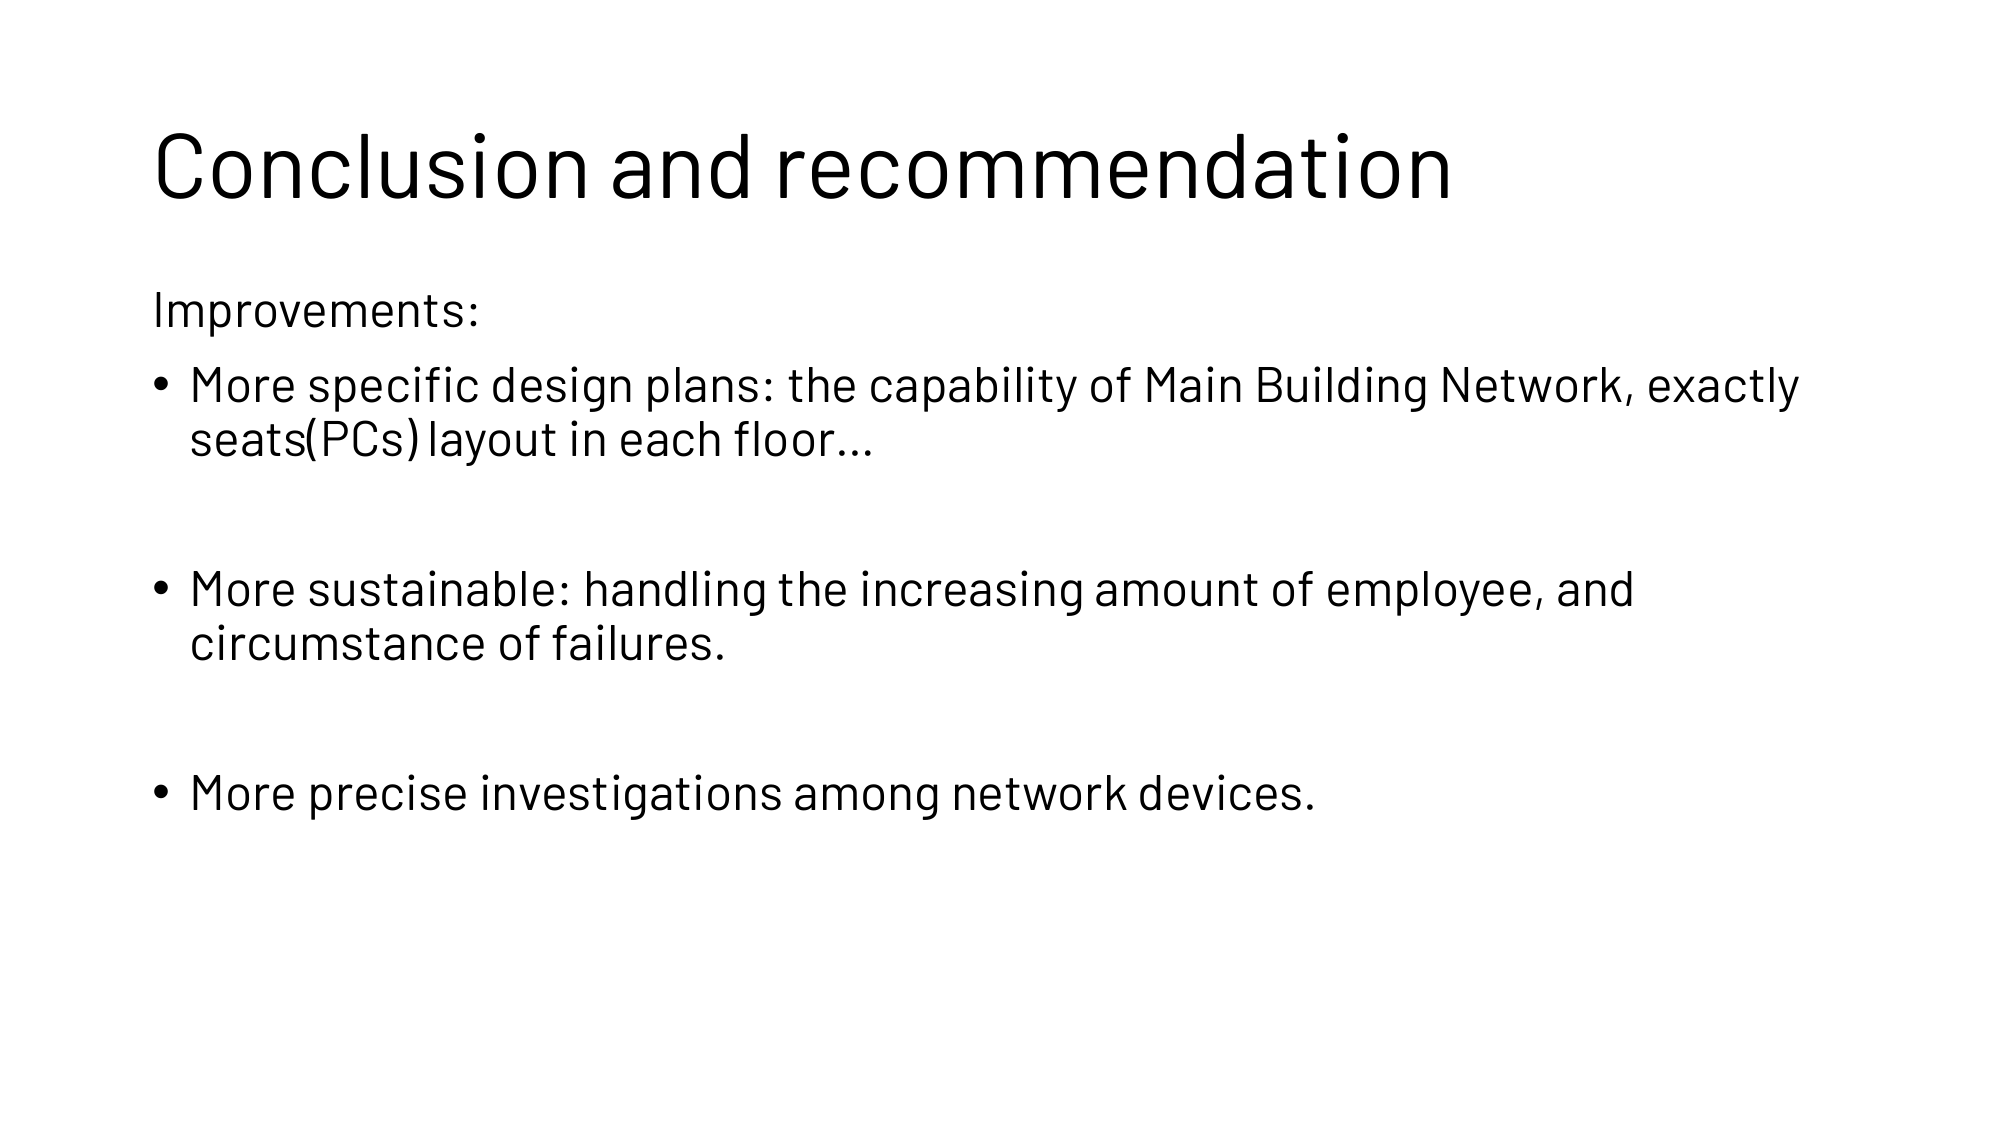

# Conclusion and recommendation
Improvements:
More specific design plans: the capability of Main Building Network, exactly seats(PCs) layout in each floor…

More sustainable: handling the increasing amount of employee, and circumstance of failures.

More precise investigations among network devices.